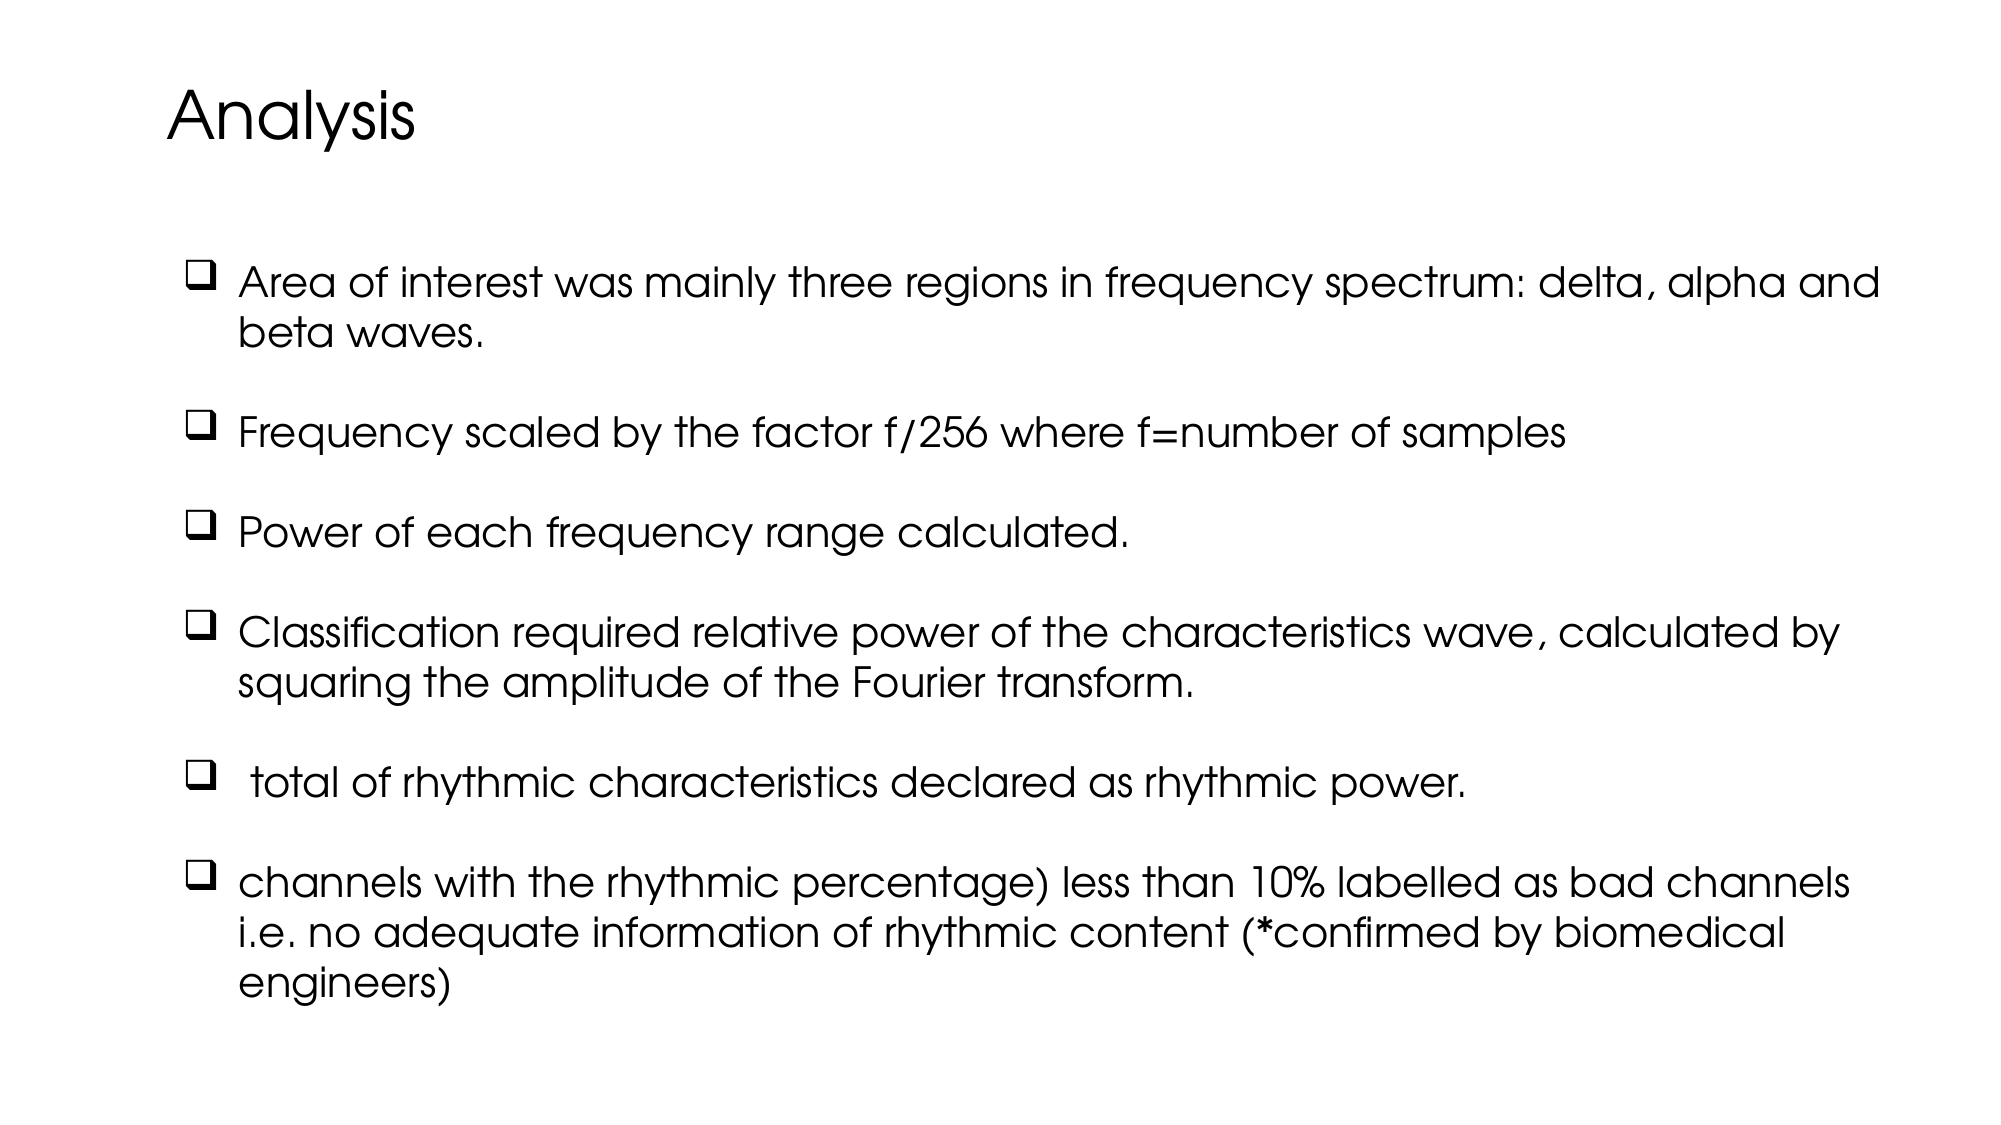

Analysis
Area of interest was mainly three regions in frequency spectrum: delta, alpha and beta waves.

Frequency scaled by the factor f/256 where f=number of samples

Power of each frequency range calculated.

Classification required relative power of the characteristics wave, calculated by squaring the amplitude of the Fourier transform.

 total of rhythmic characteristics declared as rhythmic power.

channels with the rhythmic percentage) less than 10% labelled as bad channels i.e. no adequate information of rhythmic content (*confirmed by biomedical engineers)